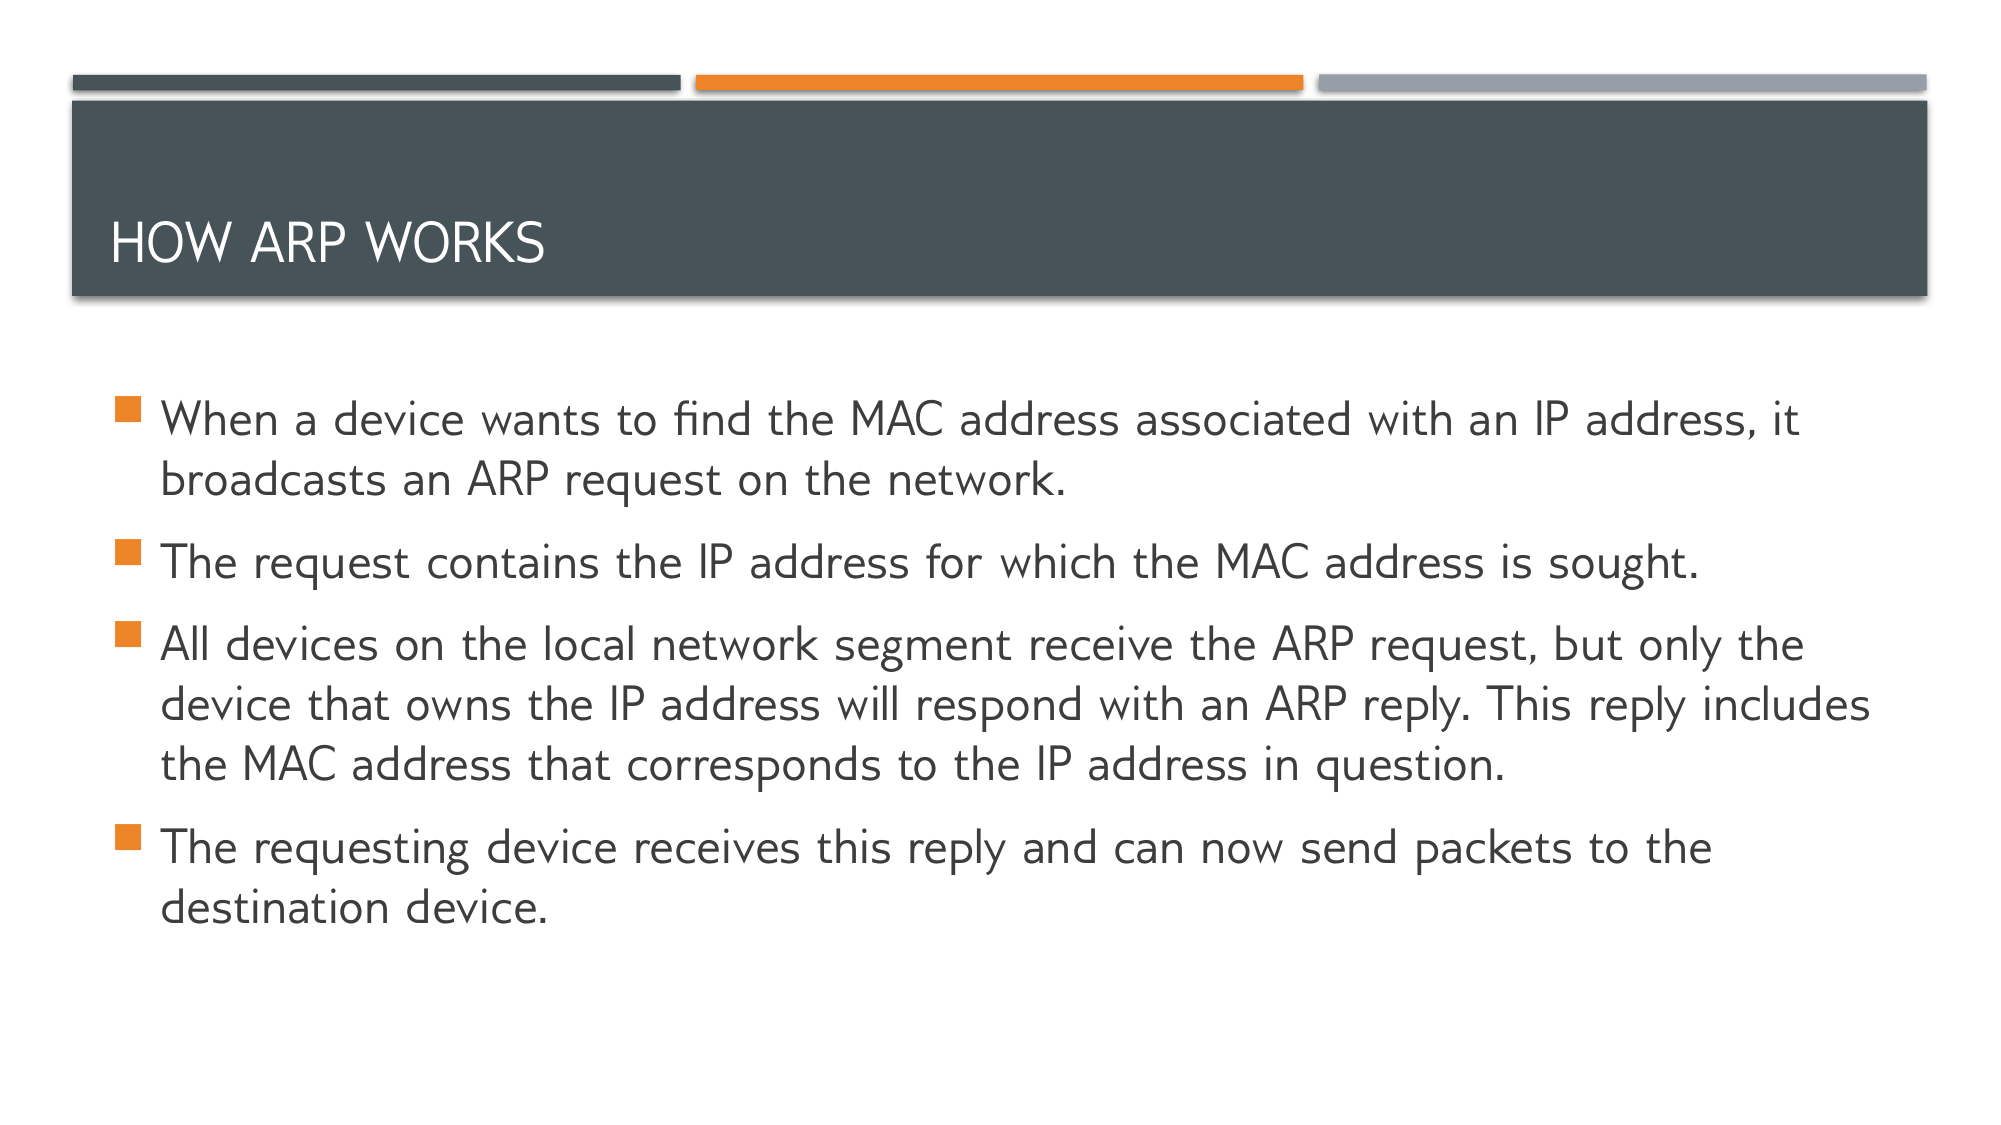

# How ARP Works
When a device wants to find the MAC address associated with an IP address, it broadcasts an ARP request on the network.
The request contains the IP address for which the MAC address is sought.
All devices on the local network segment receive the ARP request, but only the device that owns the IP address will respond with an ARP reply. This reply includes the MAC address that corresponds to the IP address in question.
The requesting device receives this reply and can now send packets to the destination device.